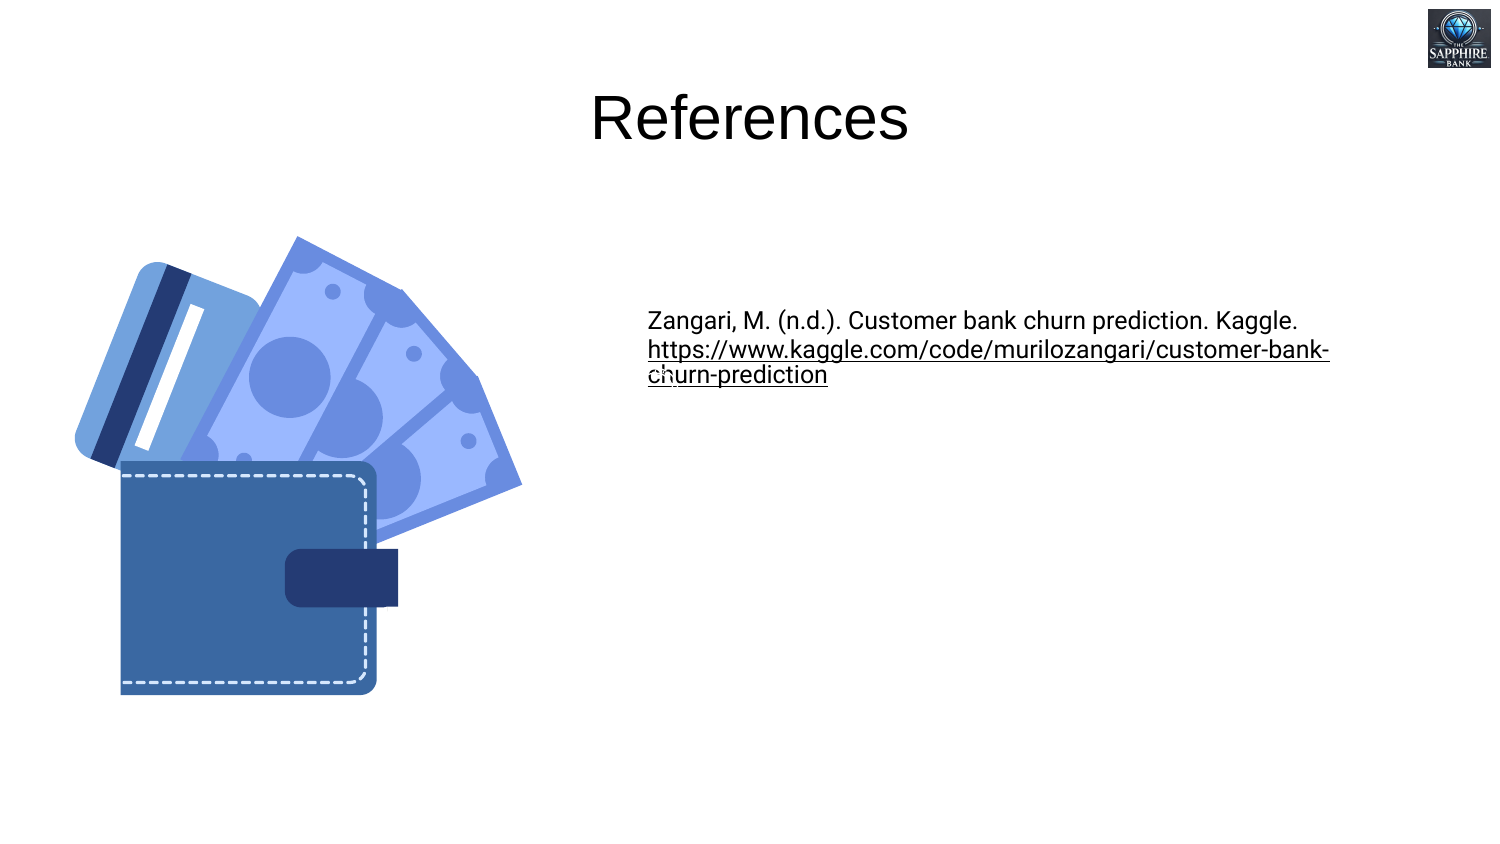

# References

Zangari, M. (n.d.). Customer bank churn prediction. Kaggle.
https://www.kaggle.com/code/murilozangari/customer-bank-churn-prediction